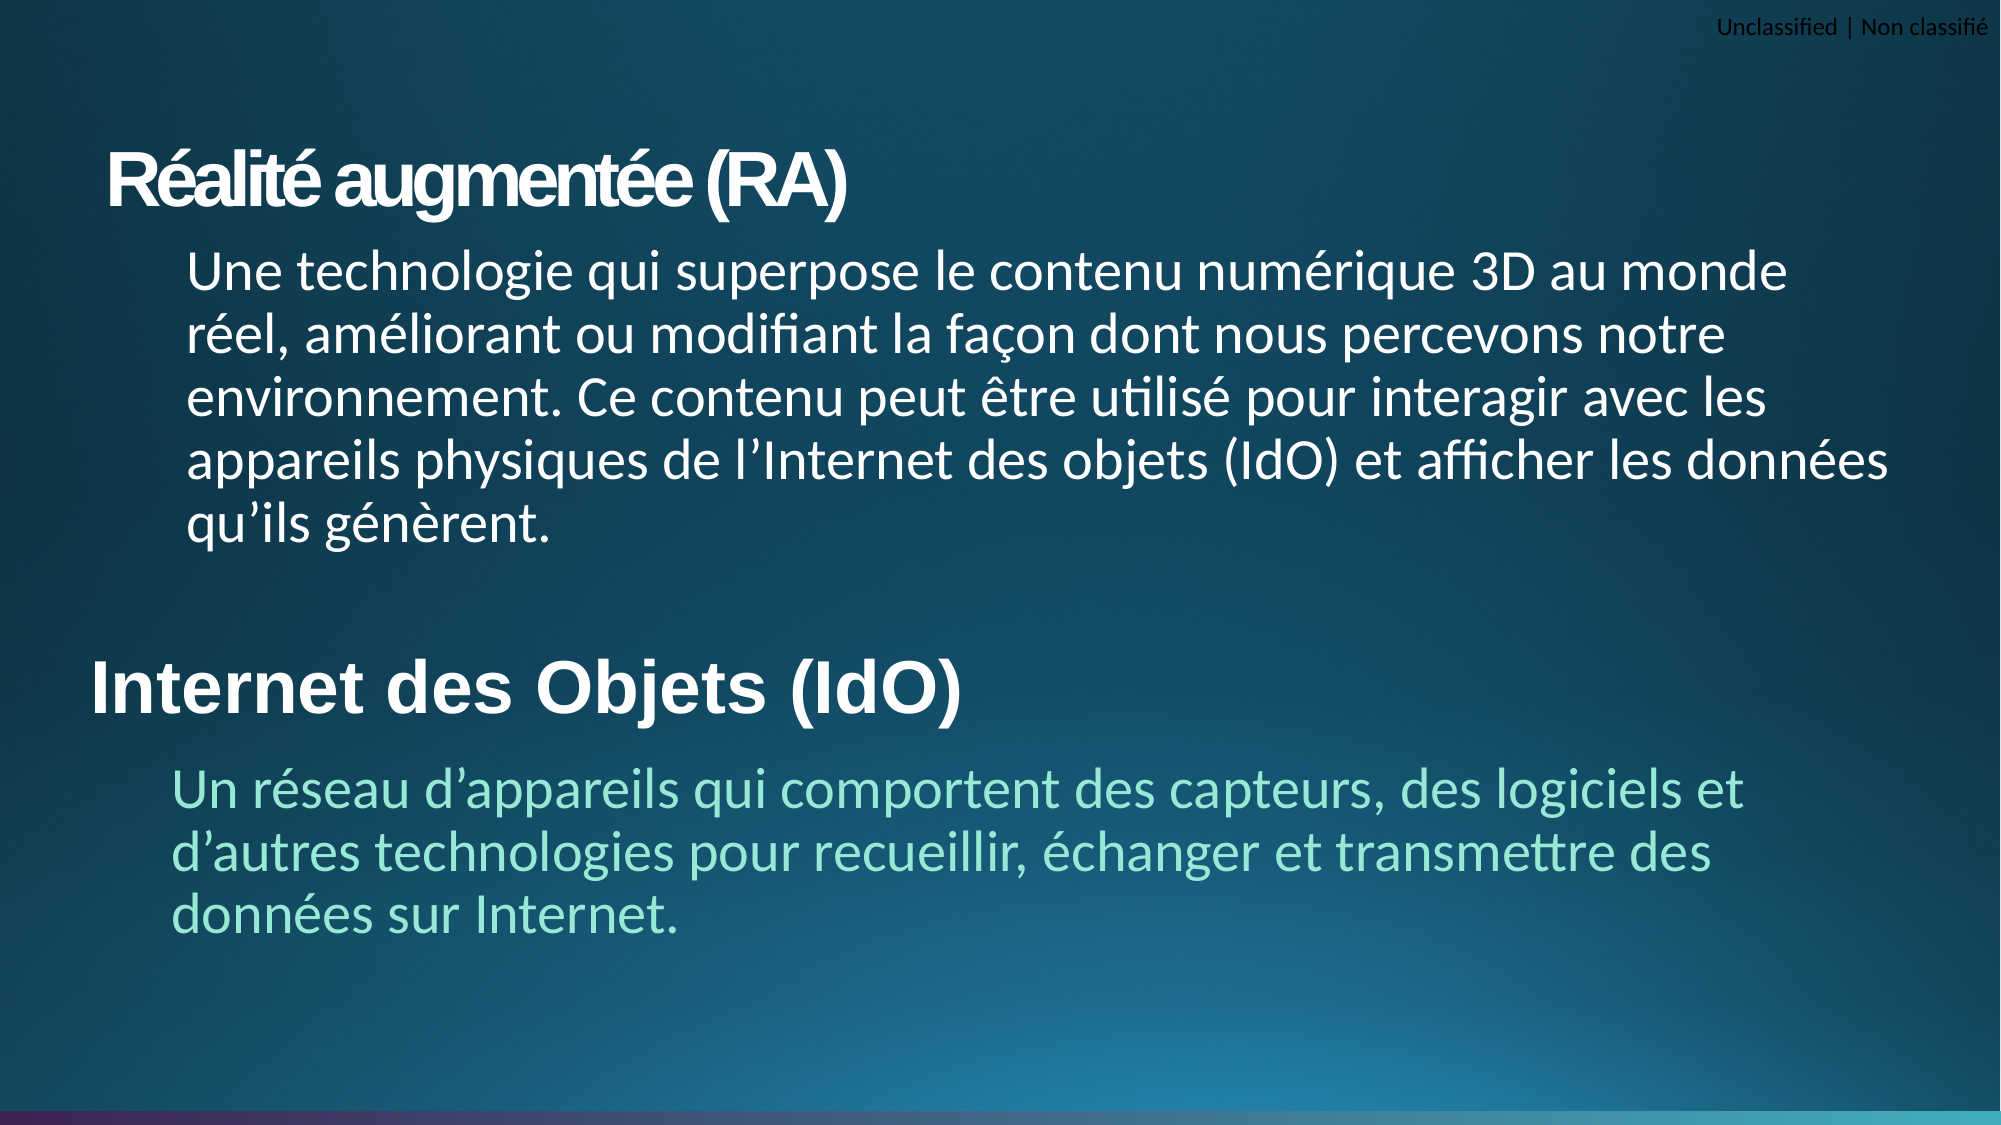

# Réalité augmentée (RA)
Une technologie qui superpose le contenu numérique 3D au monde réel, améliorant ou modifiant la façon dont nous percevons notre environnement. Ce contenu peut être utilisé pour interagir avec les appareils physiques de l’Internet des objets (IdO) et afficher les données qu’ils génèrent.

Internet des Objets (IdO)
Un réseau d’appareils qui comportent des capteurs, des logiciels et d’autres technologies pour recueillir, échanger et transmettre des données sur Internet.